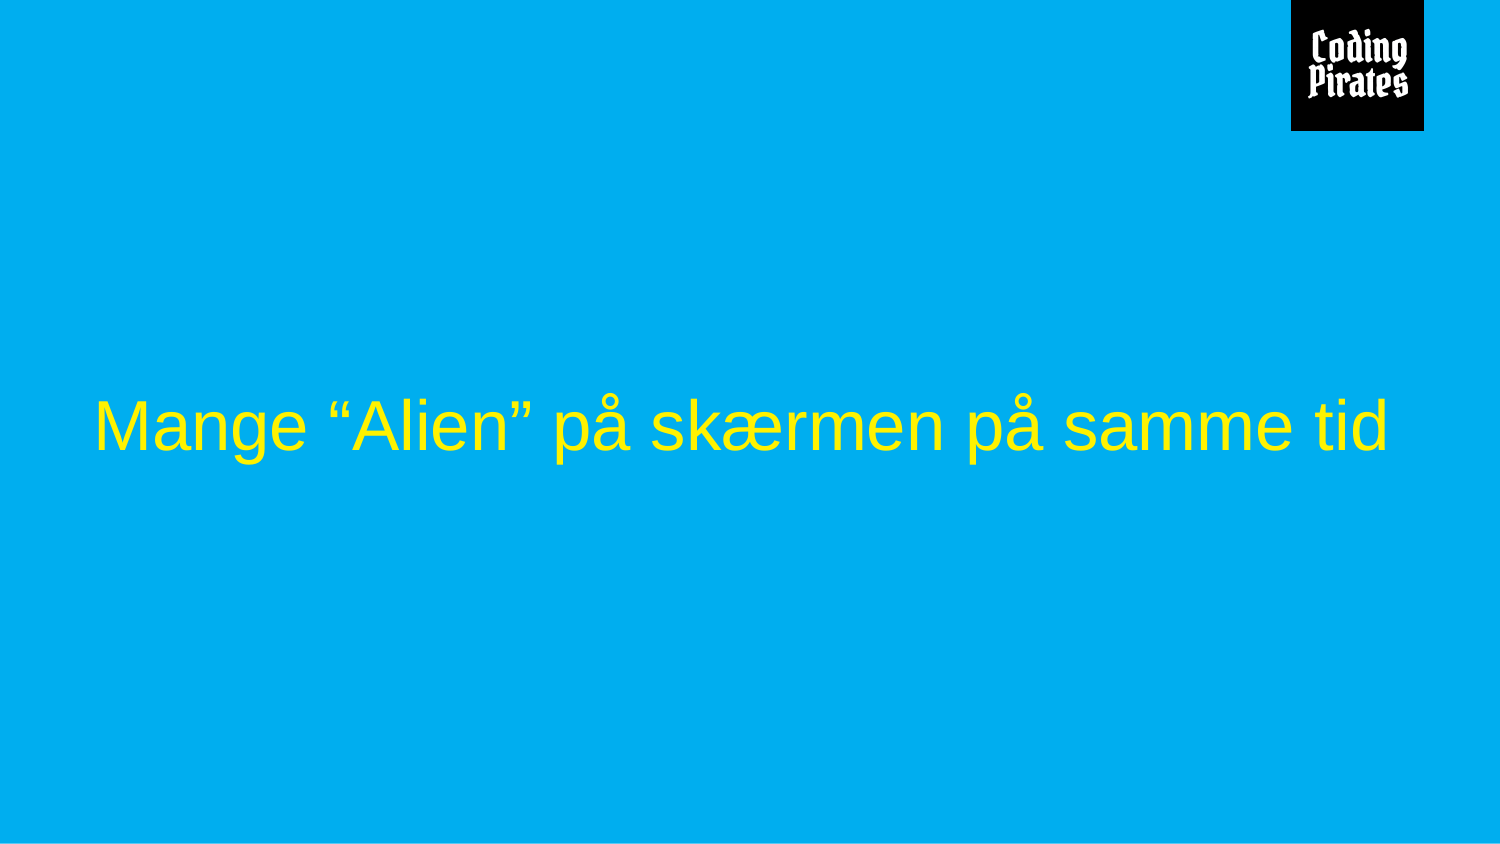

# Mange “Alien” på skærmen på samme tid